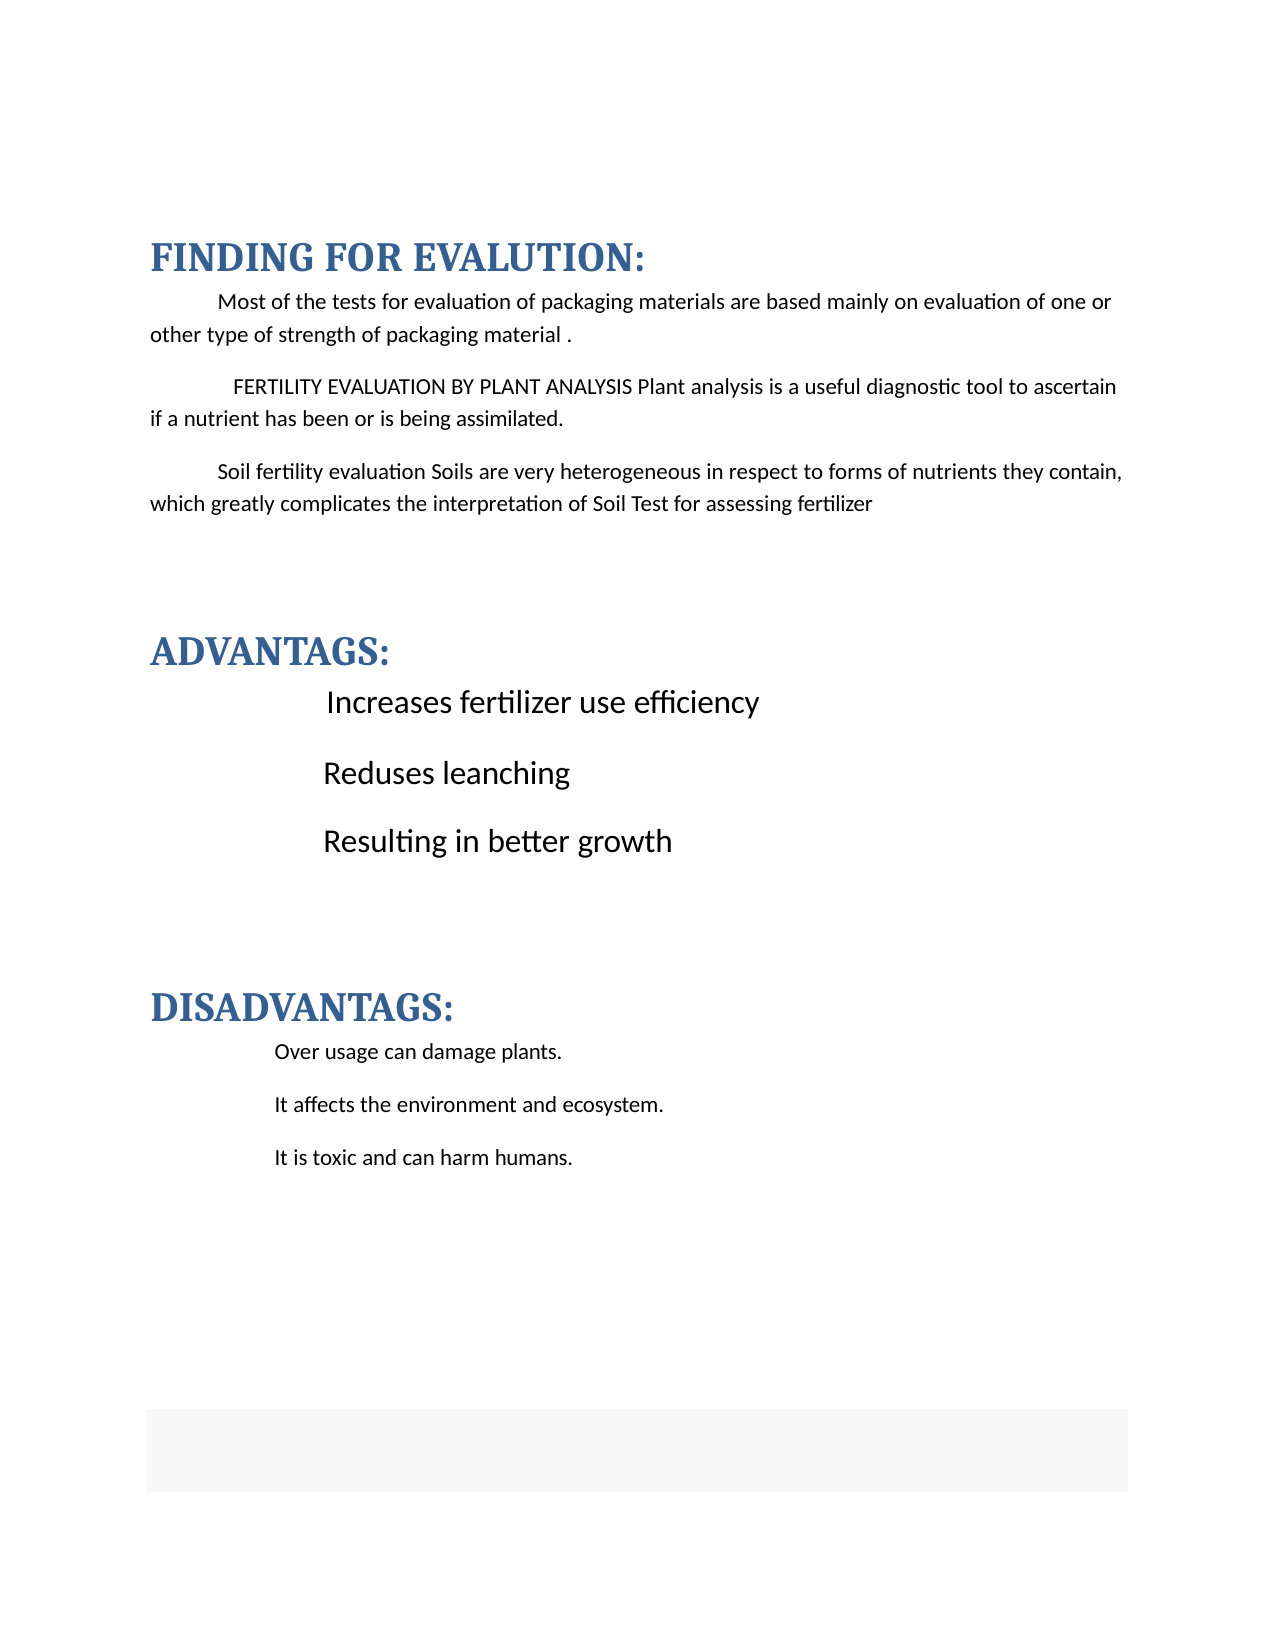

FINDING FOR EVALUTION:
Most of the tests for evaluation of packaging materials are based mainly on evaluation of one or other type of strength of packaging material .

FERTILITY EVALUATION BY PLANT ANALYSIS Plant analysis is a useful diagnostic tool to ascertain if a nutrient has been or is being assimilated.

Soil fertility evaluation Soils are very heterogeneous in respect to forms of nutrients they contain, which greatly complicates the interpretation of Soil Test for assessing fertilizer
ADVANTAGS:
Increases fertilizer use efficiency
Reduses leanching Resulting in better growth
DISADVANTAGS:
Over usage can damage plants.
It affects the environment and ecosystem. It is toxic and can harm humans.